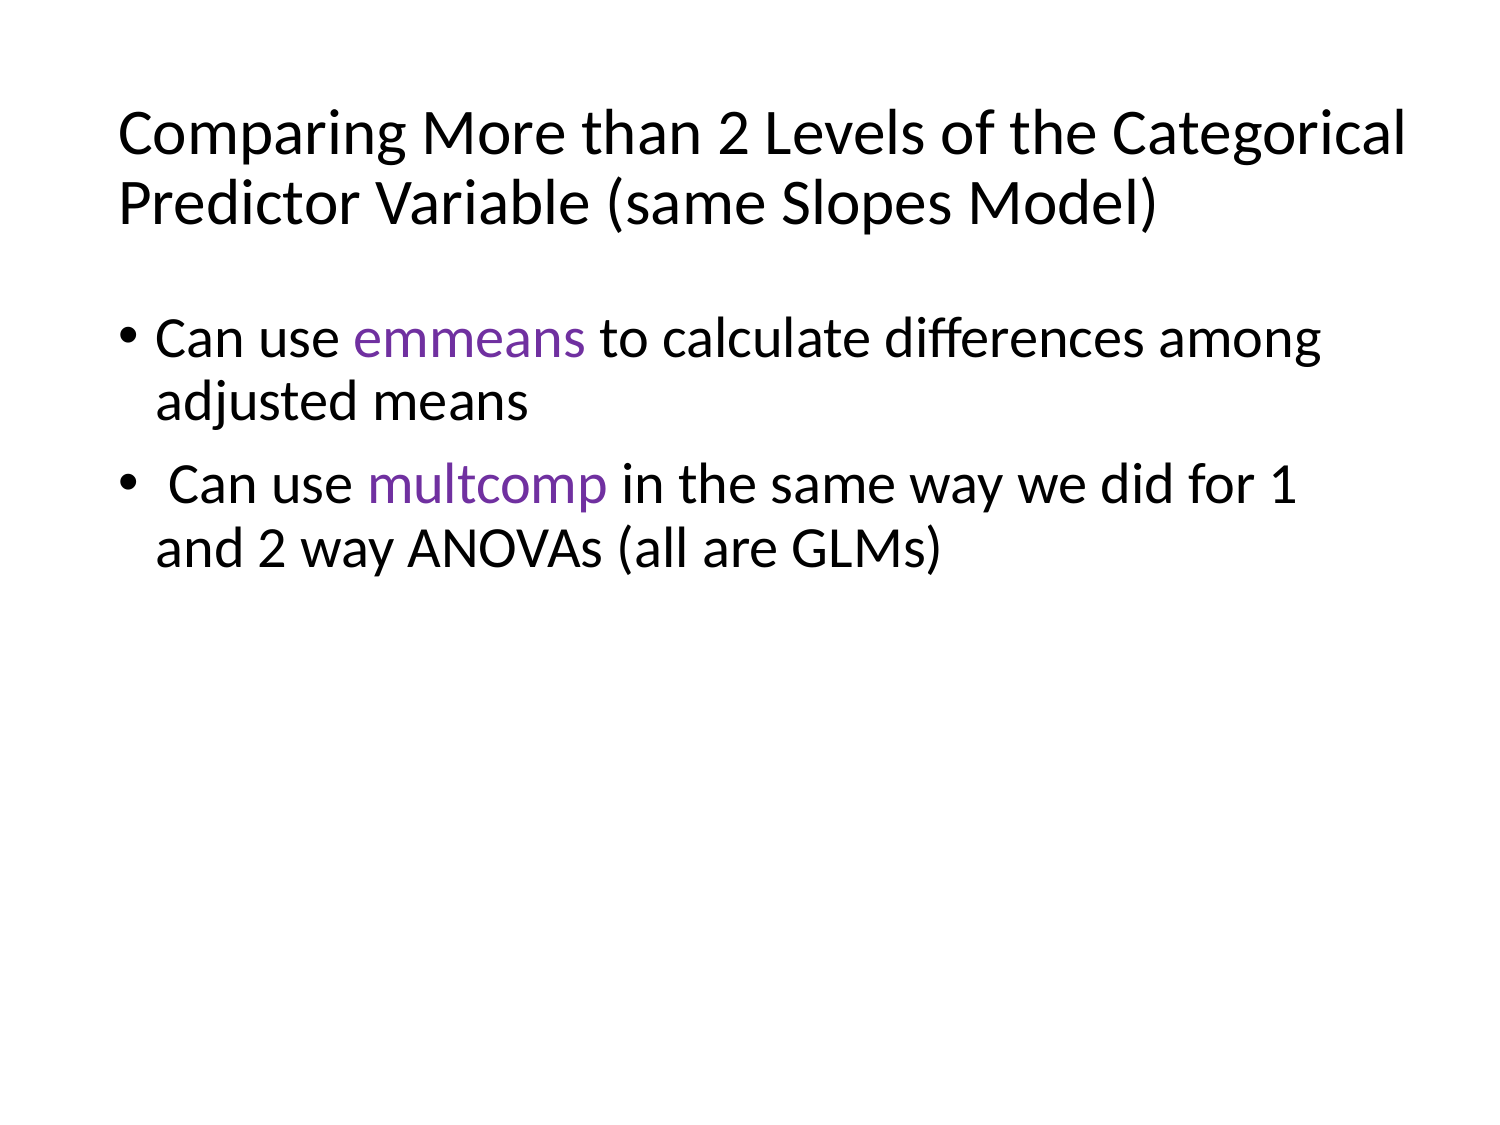

# Comparing More than 2 Levels of the Categorical Predictor Variable (same Slopes Model)
Can use emmeans to calculate differences among adjusted means
 Can use multcomp in the same way we did for 1 and 2 way ANOVAs (all are GLMs)